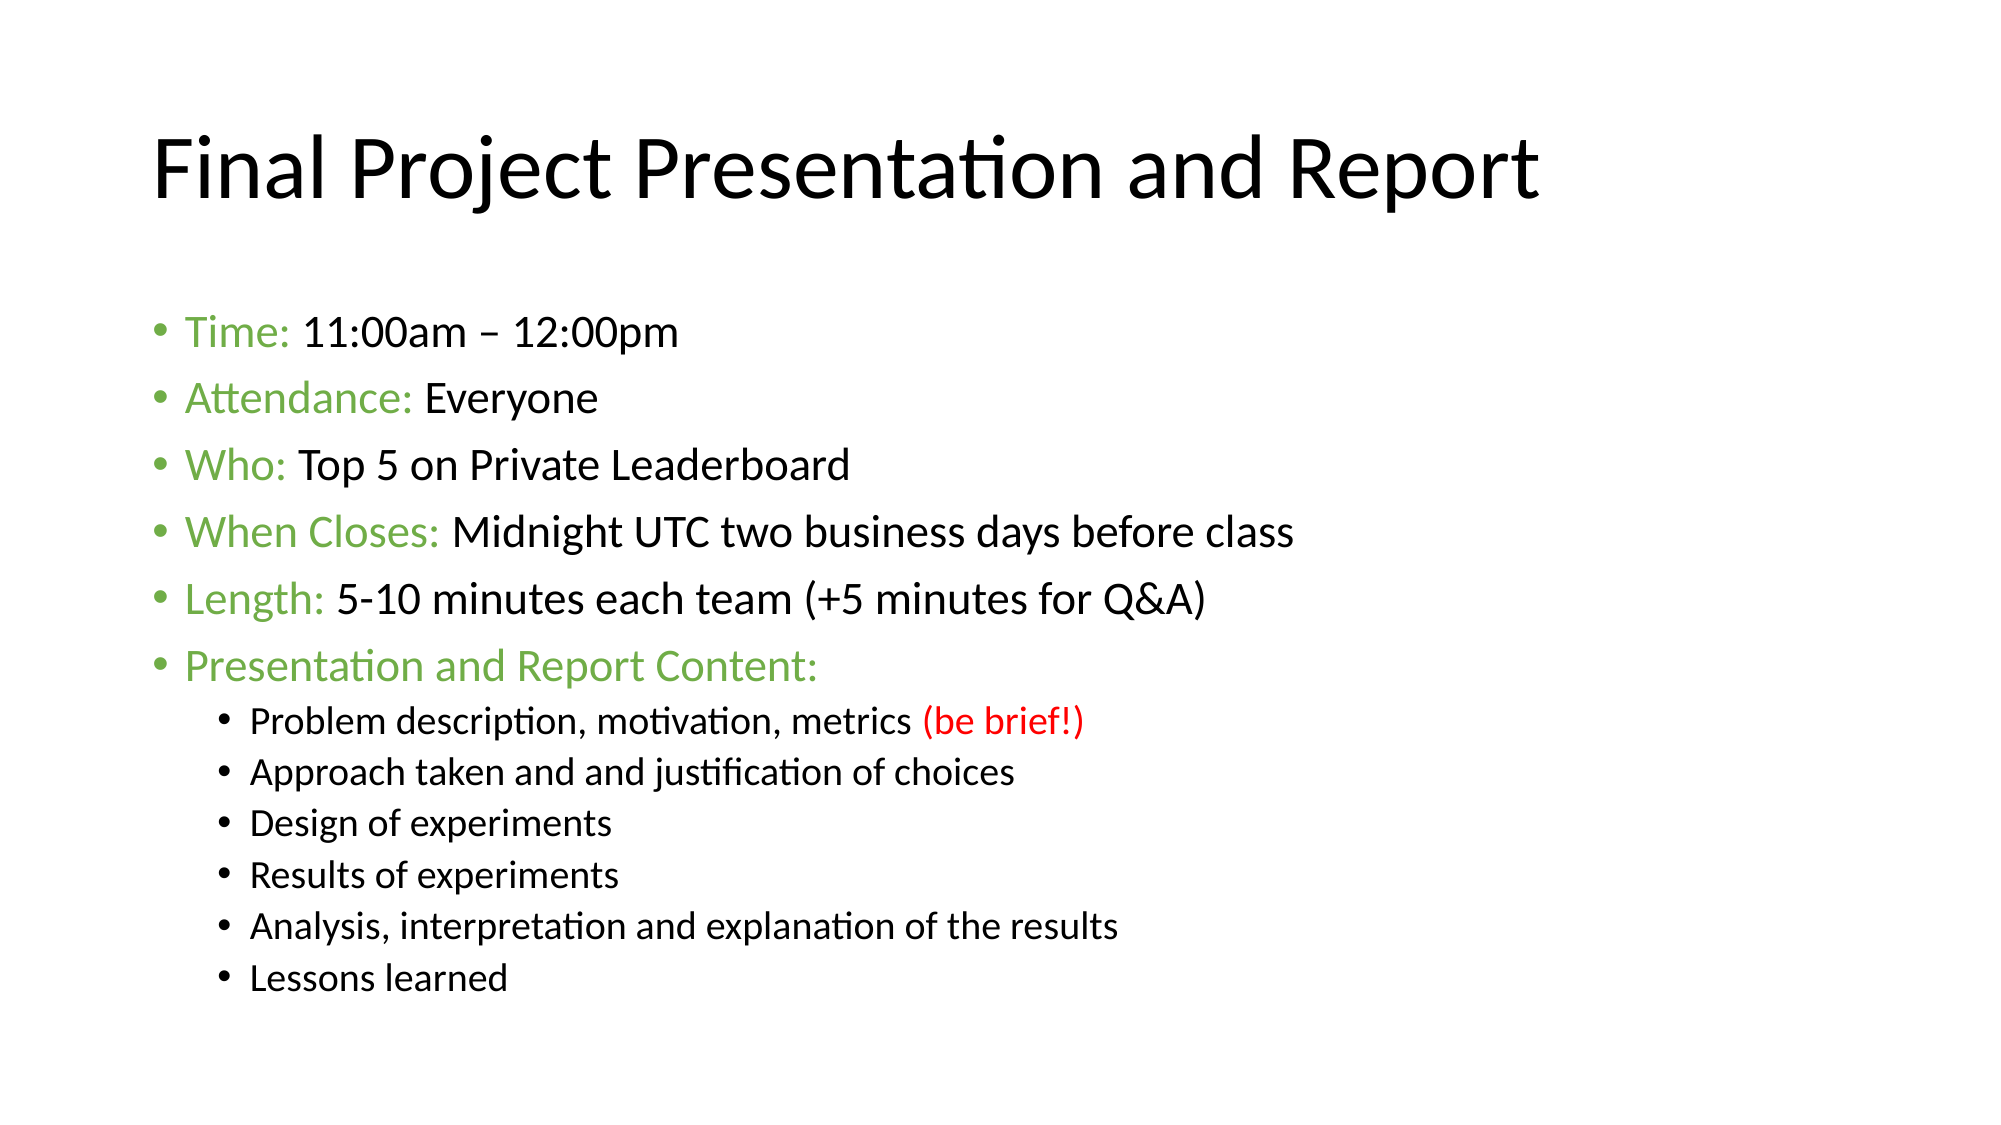

# Final Project Presentation and Report
Time: 11:00am – 12:00pm
Attendance: Everyone
Who: Top 5 on Private Leaderboard
When Closes: Midnight UTC two business days before class
Length: 5-10 minutes each team (+5 minutes for Q&A)
Presentation and Report Content:
Problem description, motivation, metrics (be brief!)
Approach taken and and justification of choices
Design of experiments
Results of experiments
Analysis, interpretation and explanation of the results
Lessons learned